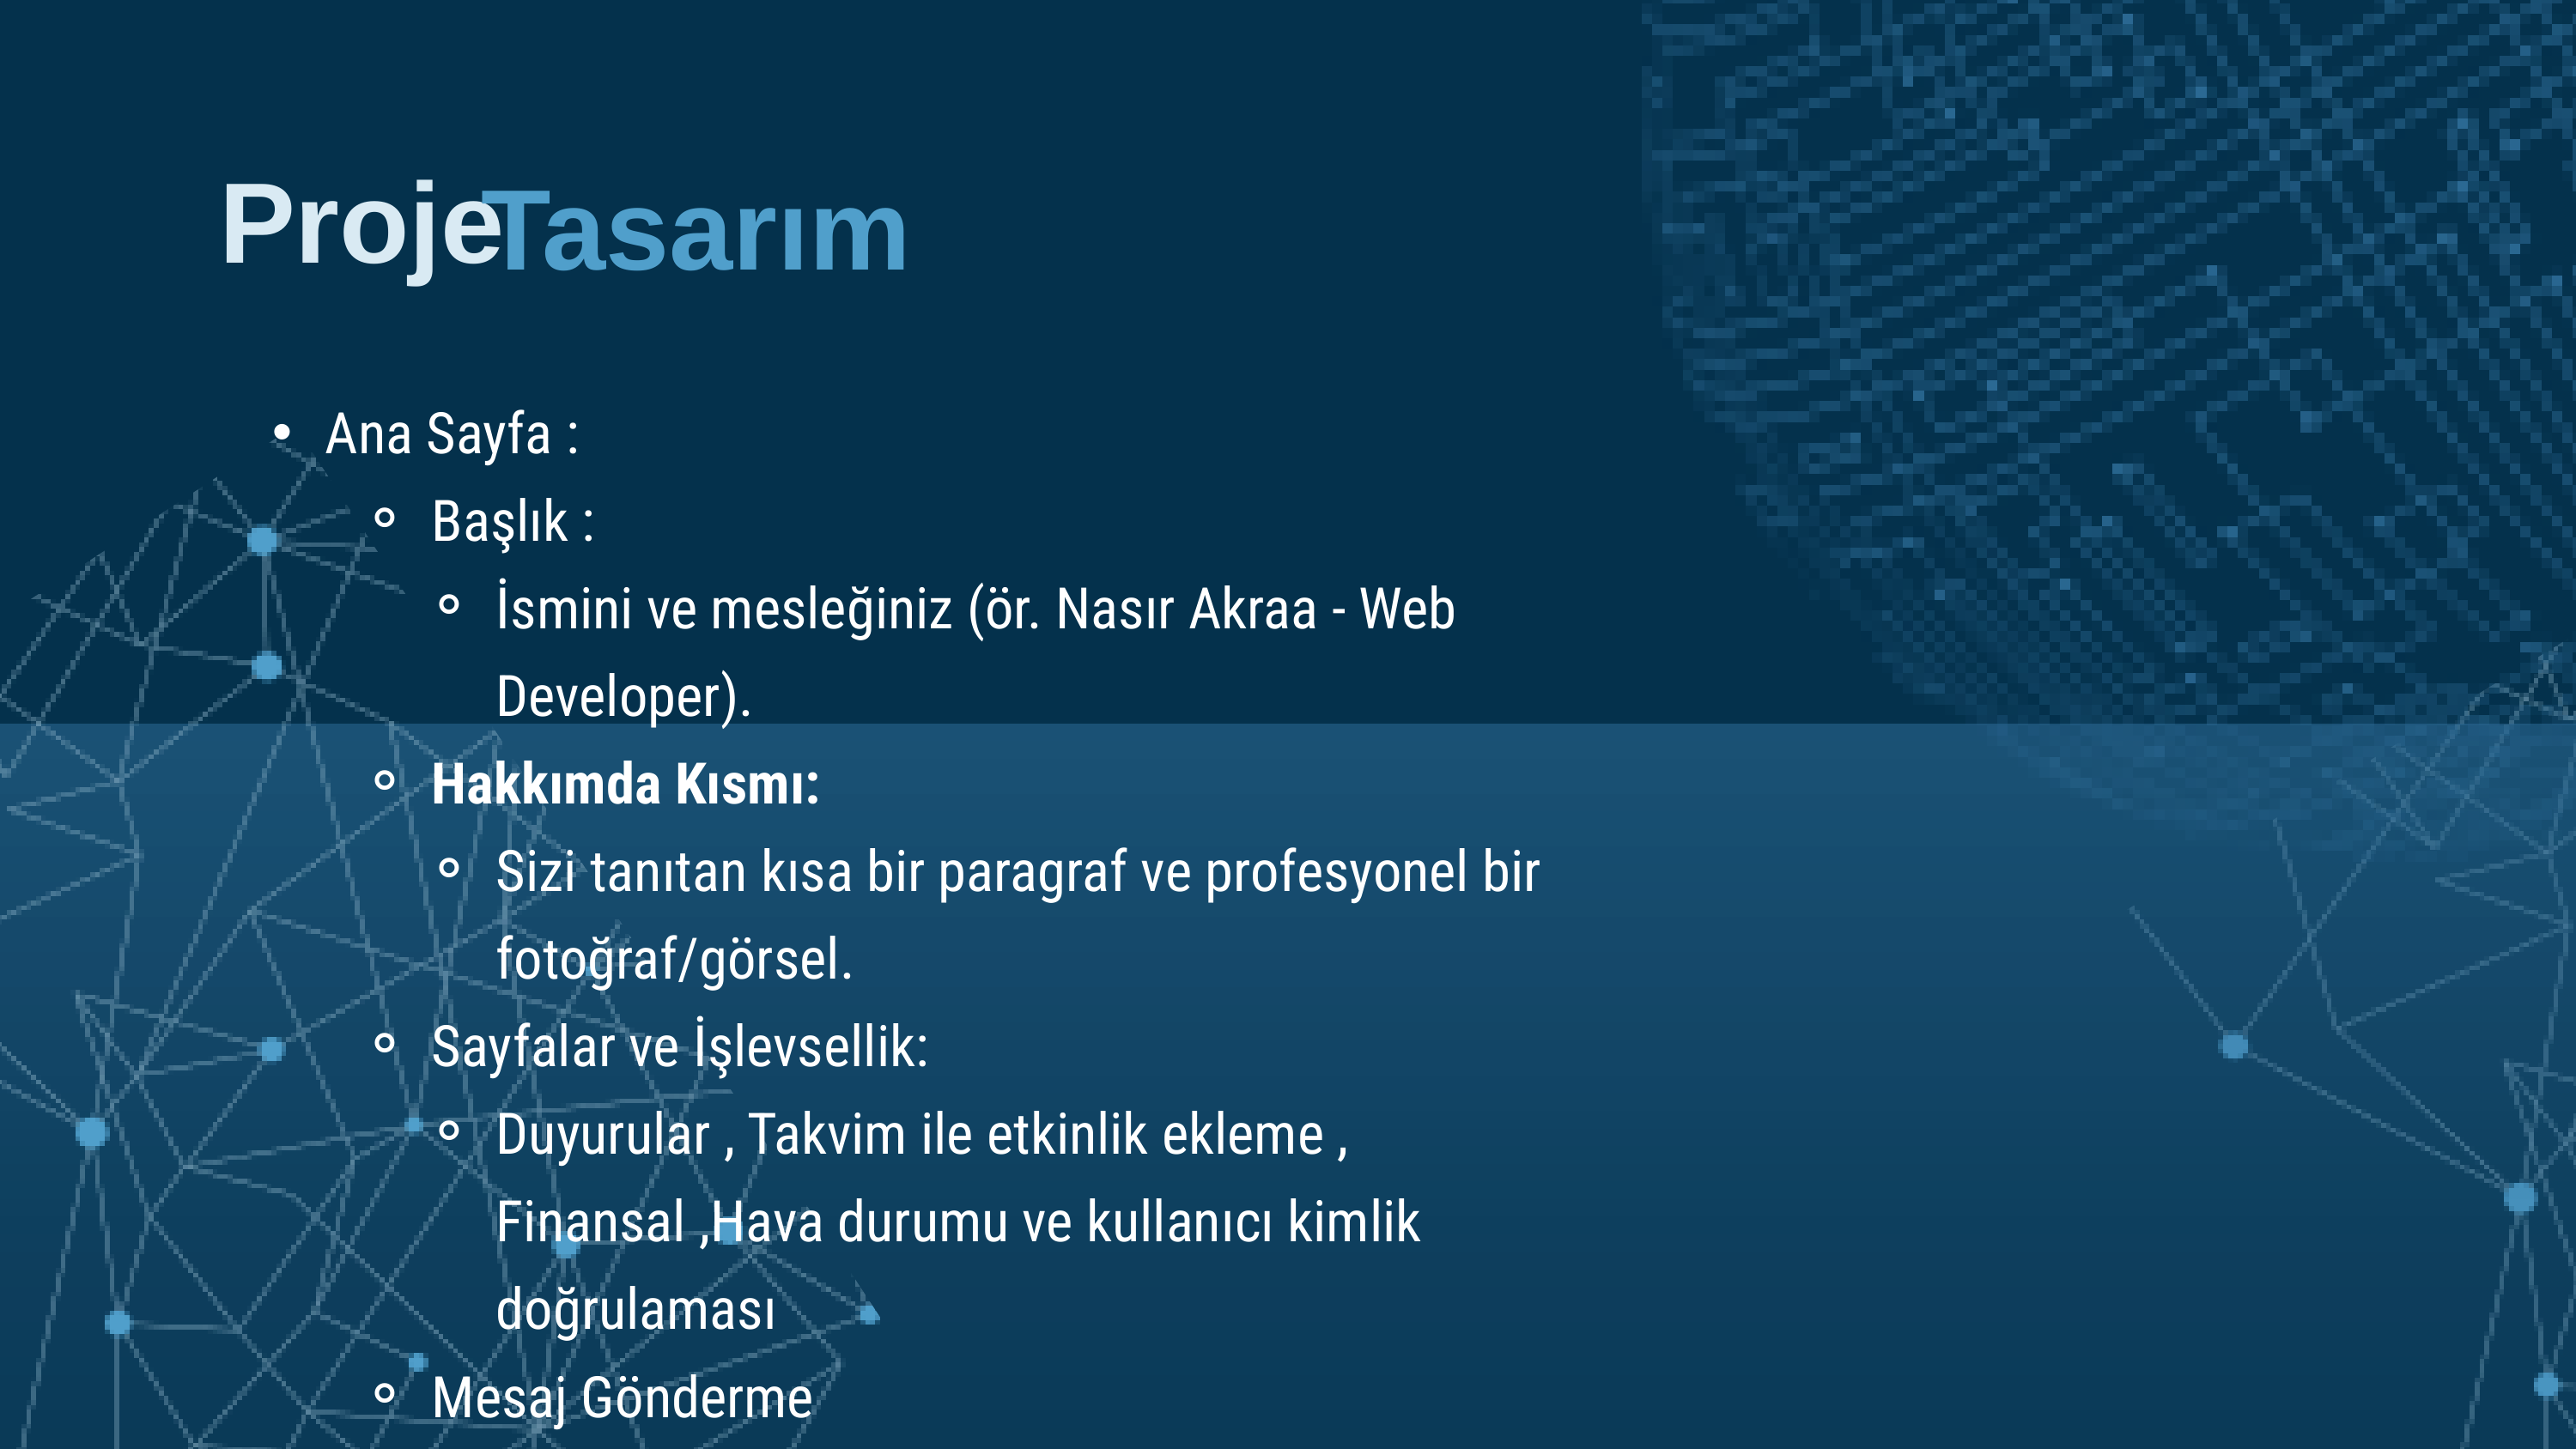

Proje
Tasarım
Ana Sayfa :
Başlık :
İsmini ve mesleğiniz (ör. Nasır Akraa - Web Developer).
Hakkımda Kısmı:
Sizi tanıtan kısa bir paragraf ve profesyonel bir fotoğraf/görsel.
Sayfalar ve İşlevsellik:
Duyurular , Takvim ile etkinlik ekleme , Finansal ,Hava durumu ve kullanıcı kimlik doğrulaması
Mesaj Gönderme